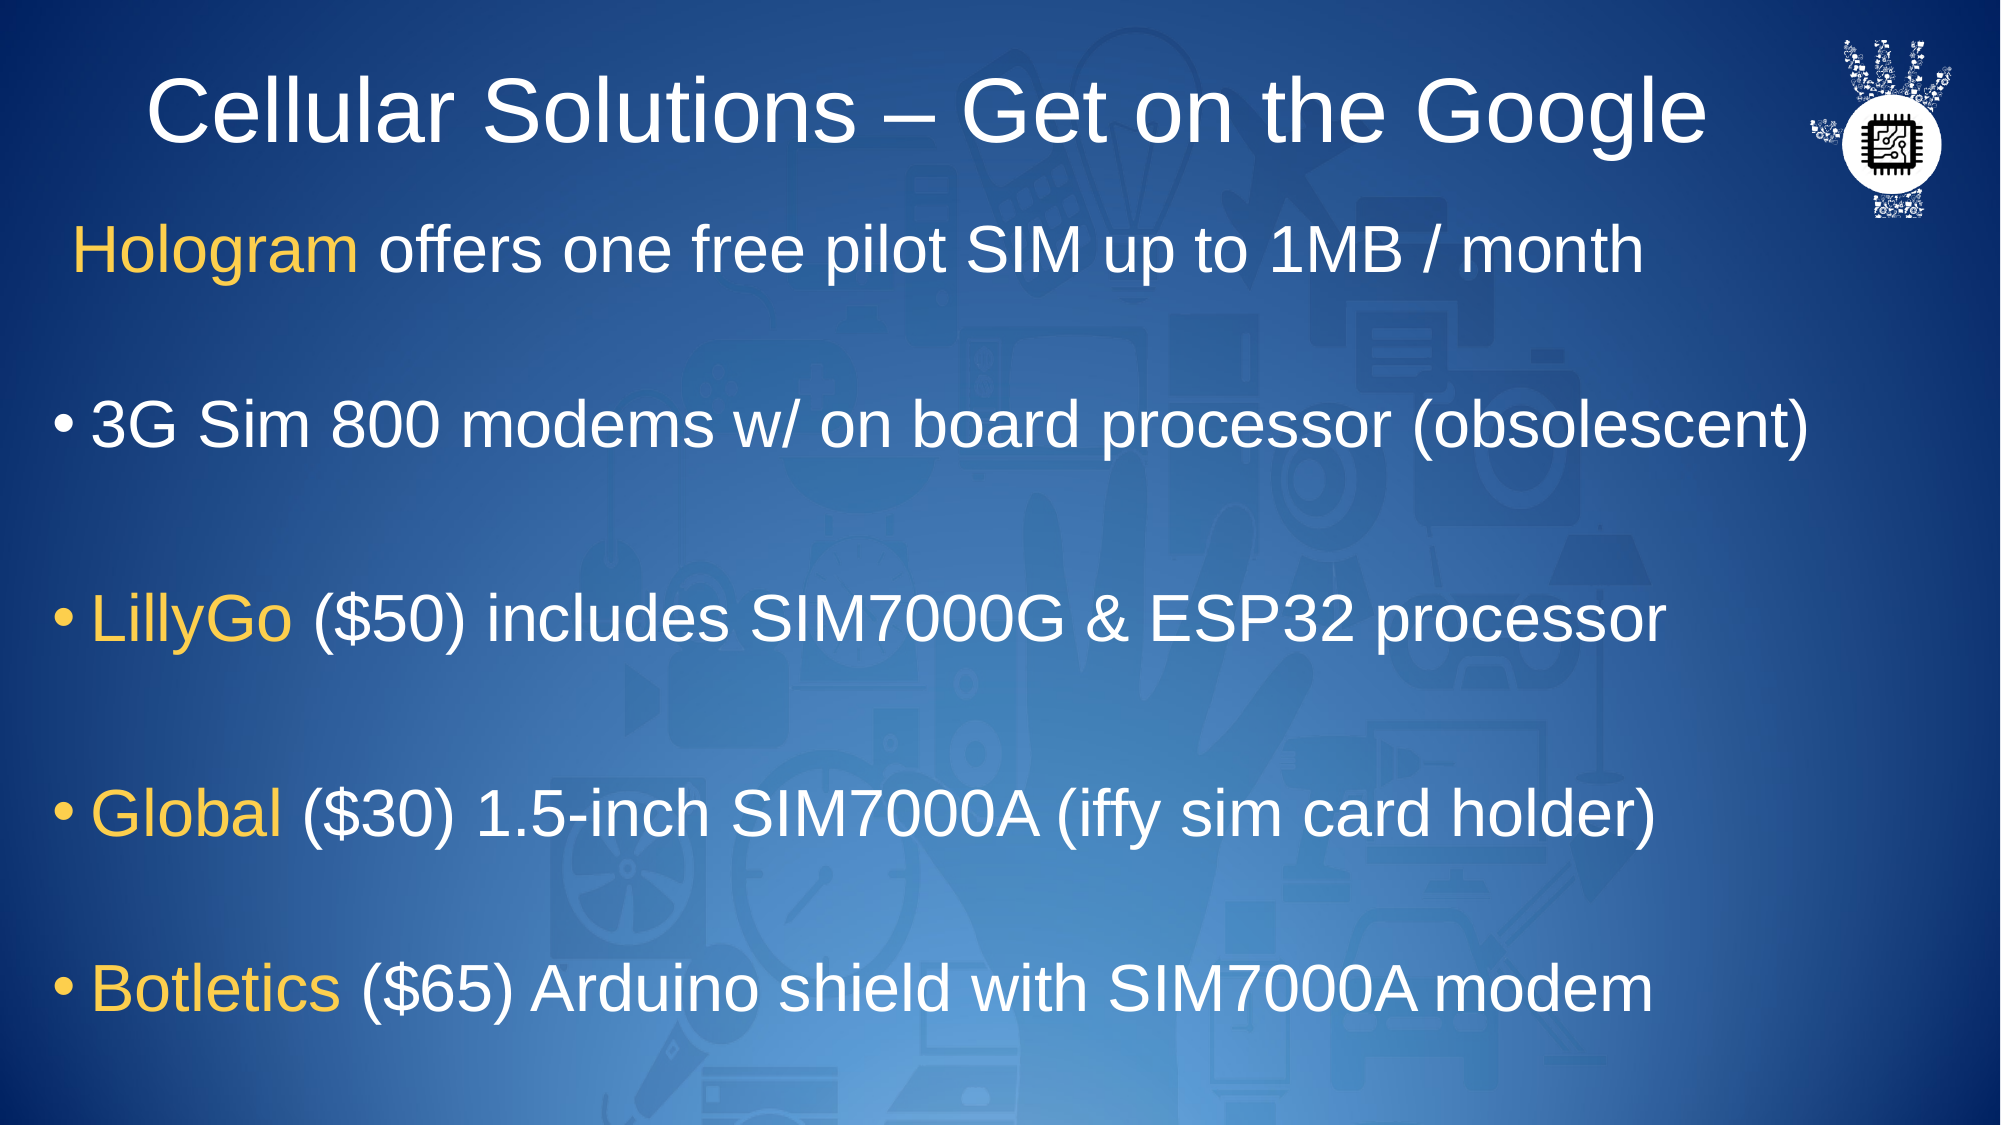

# Cellular Solutions – Get on the Google
 Hologram offers one free pilot SIM up to 1MB / month

3G Sim 800 modems w/ on board processor (obsolescent)

LillyGo ($50) includes SIM7000G & ESP32 processor

Global ($30) 1.5-inch SIM7000A (iffy sim card holder)

Botletics ($65) Arduino shield with SIM7000A modem